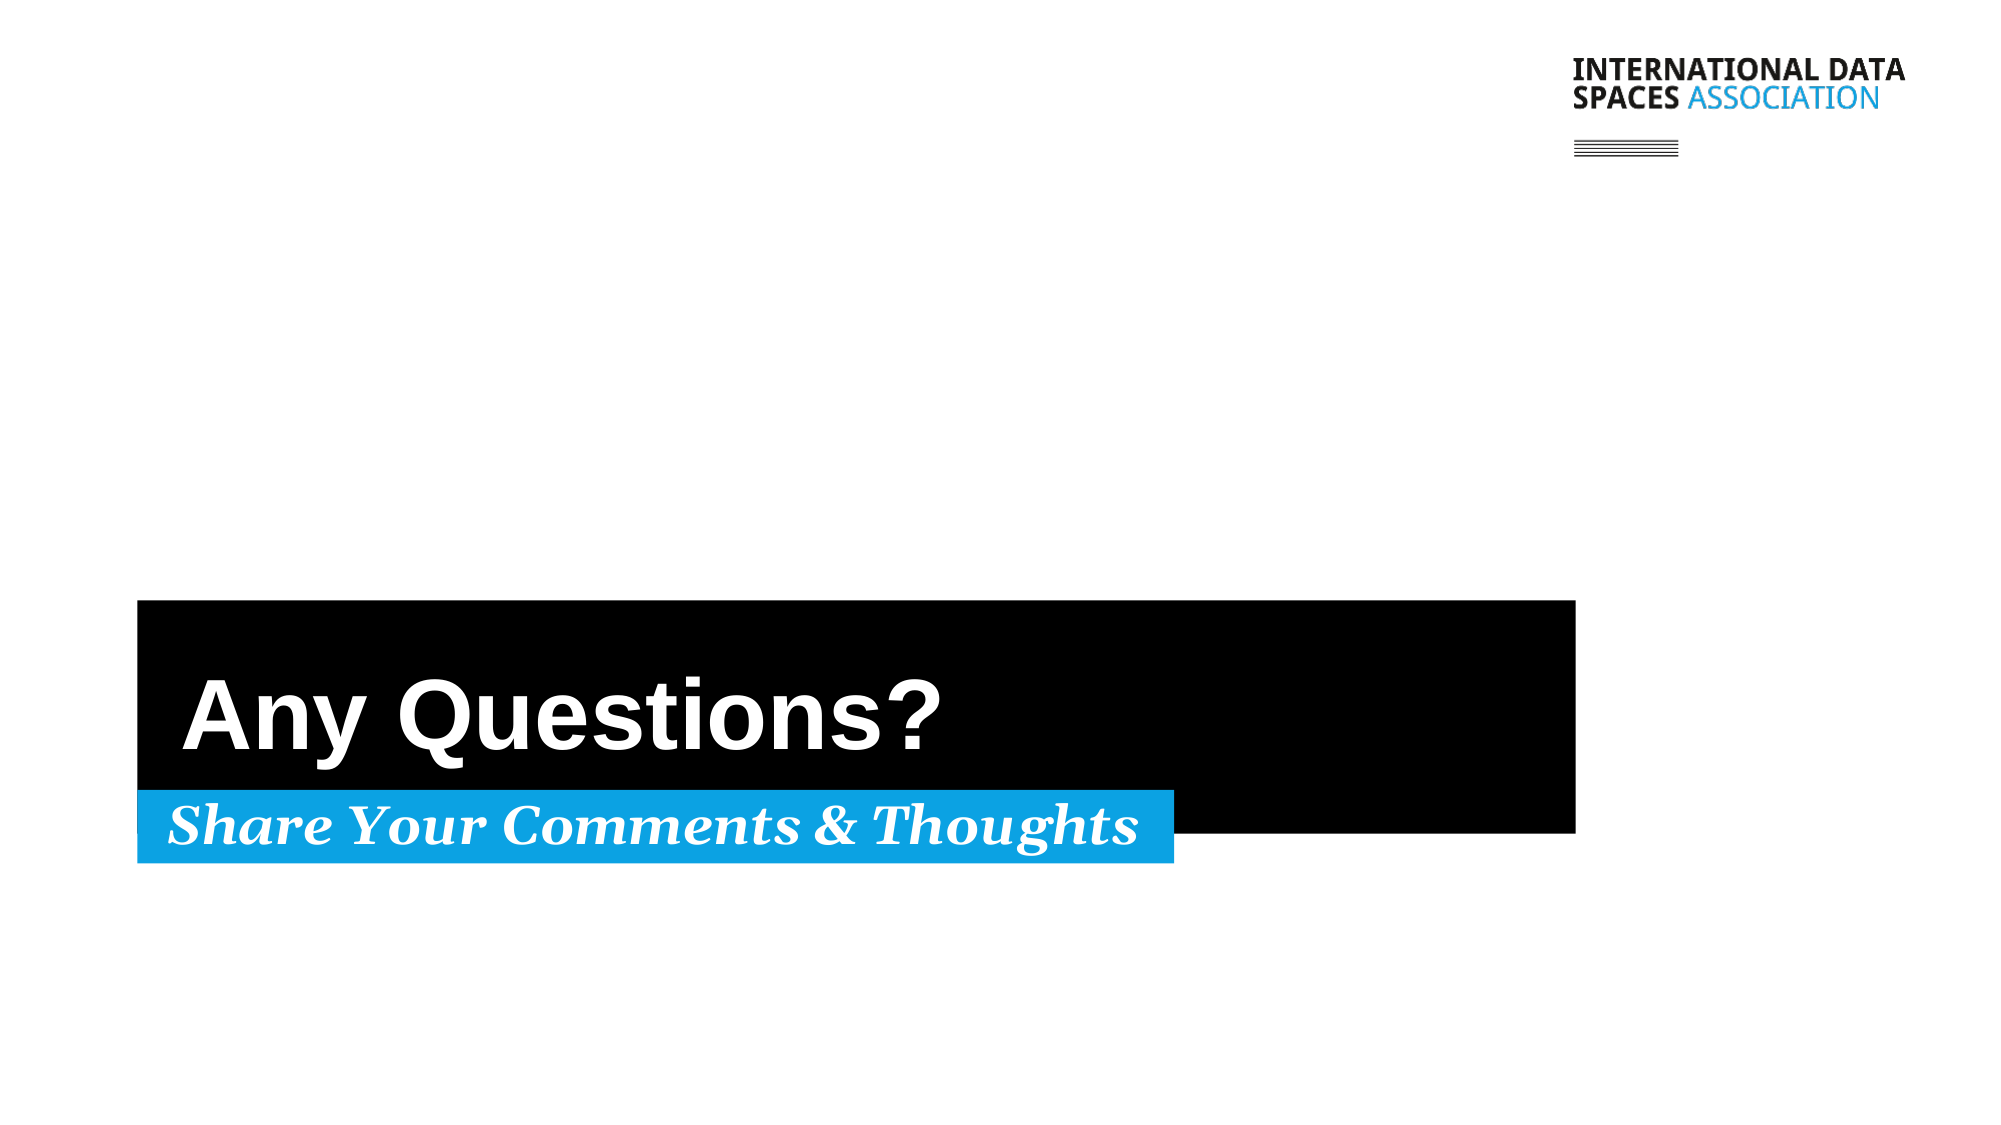

Any Questions?
Share Your Comments & Thoughts